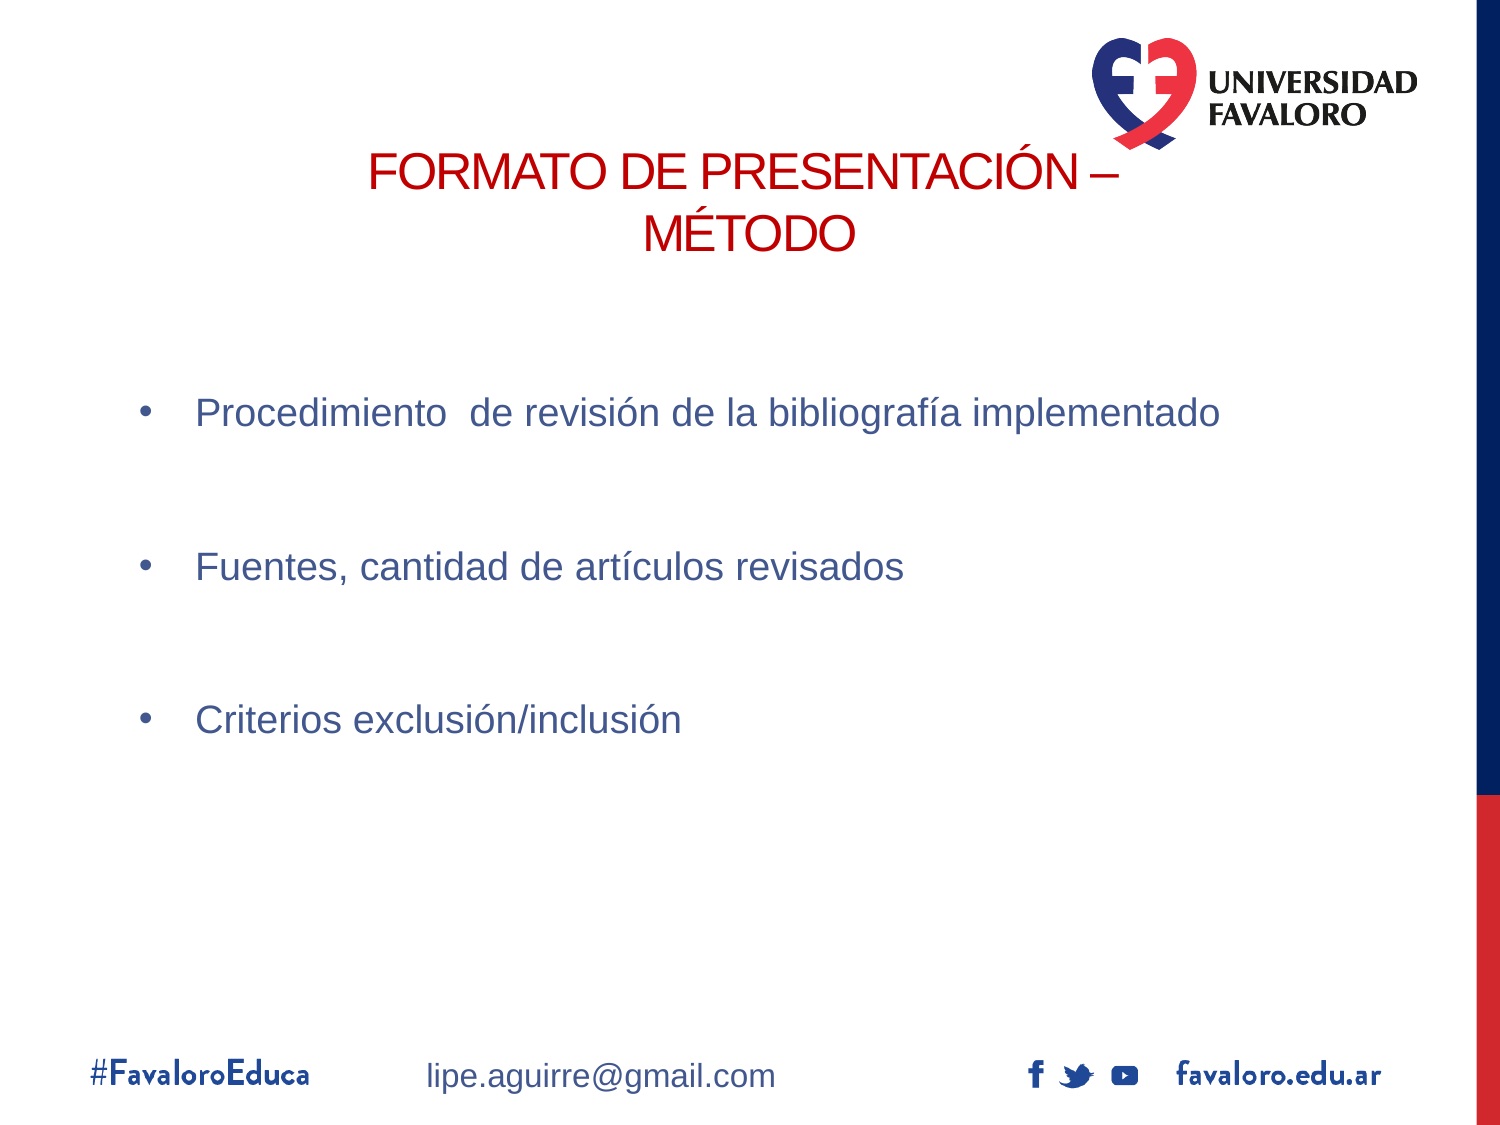

# Formato de Presentación – Método

Procedimiento  de revisión de la bibliografía implementado

Fuentes, cantidad de artículos revisados

Criterios exclusión/inclusión

lipe.aguirre@gmail.com